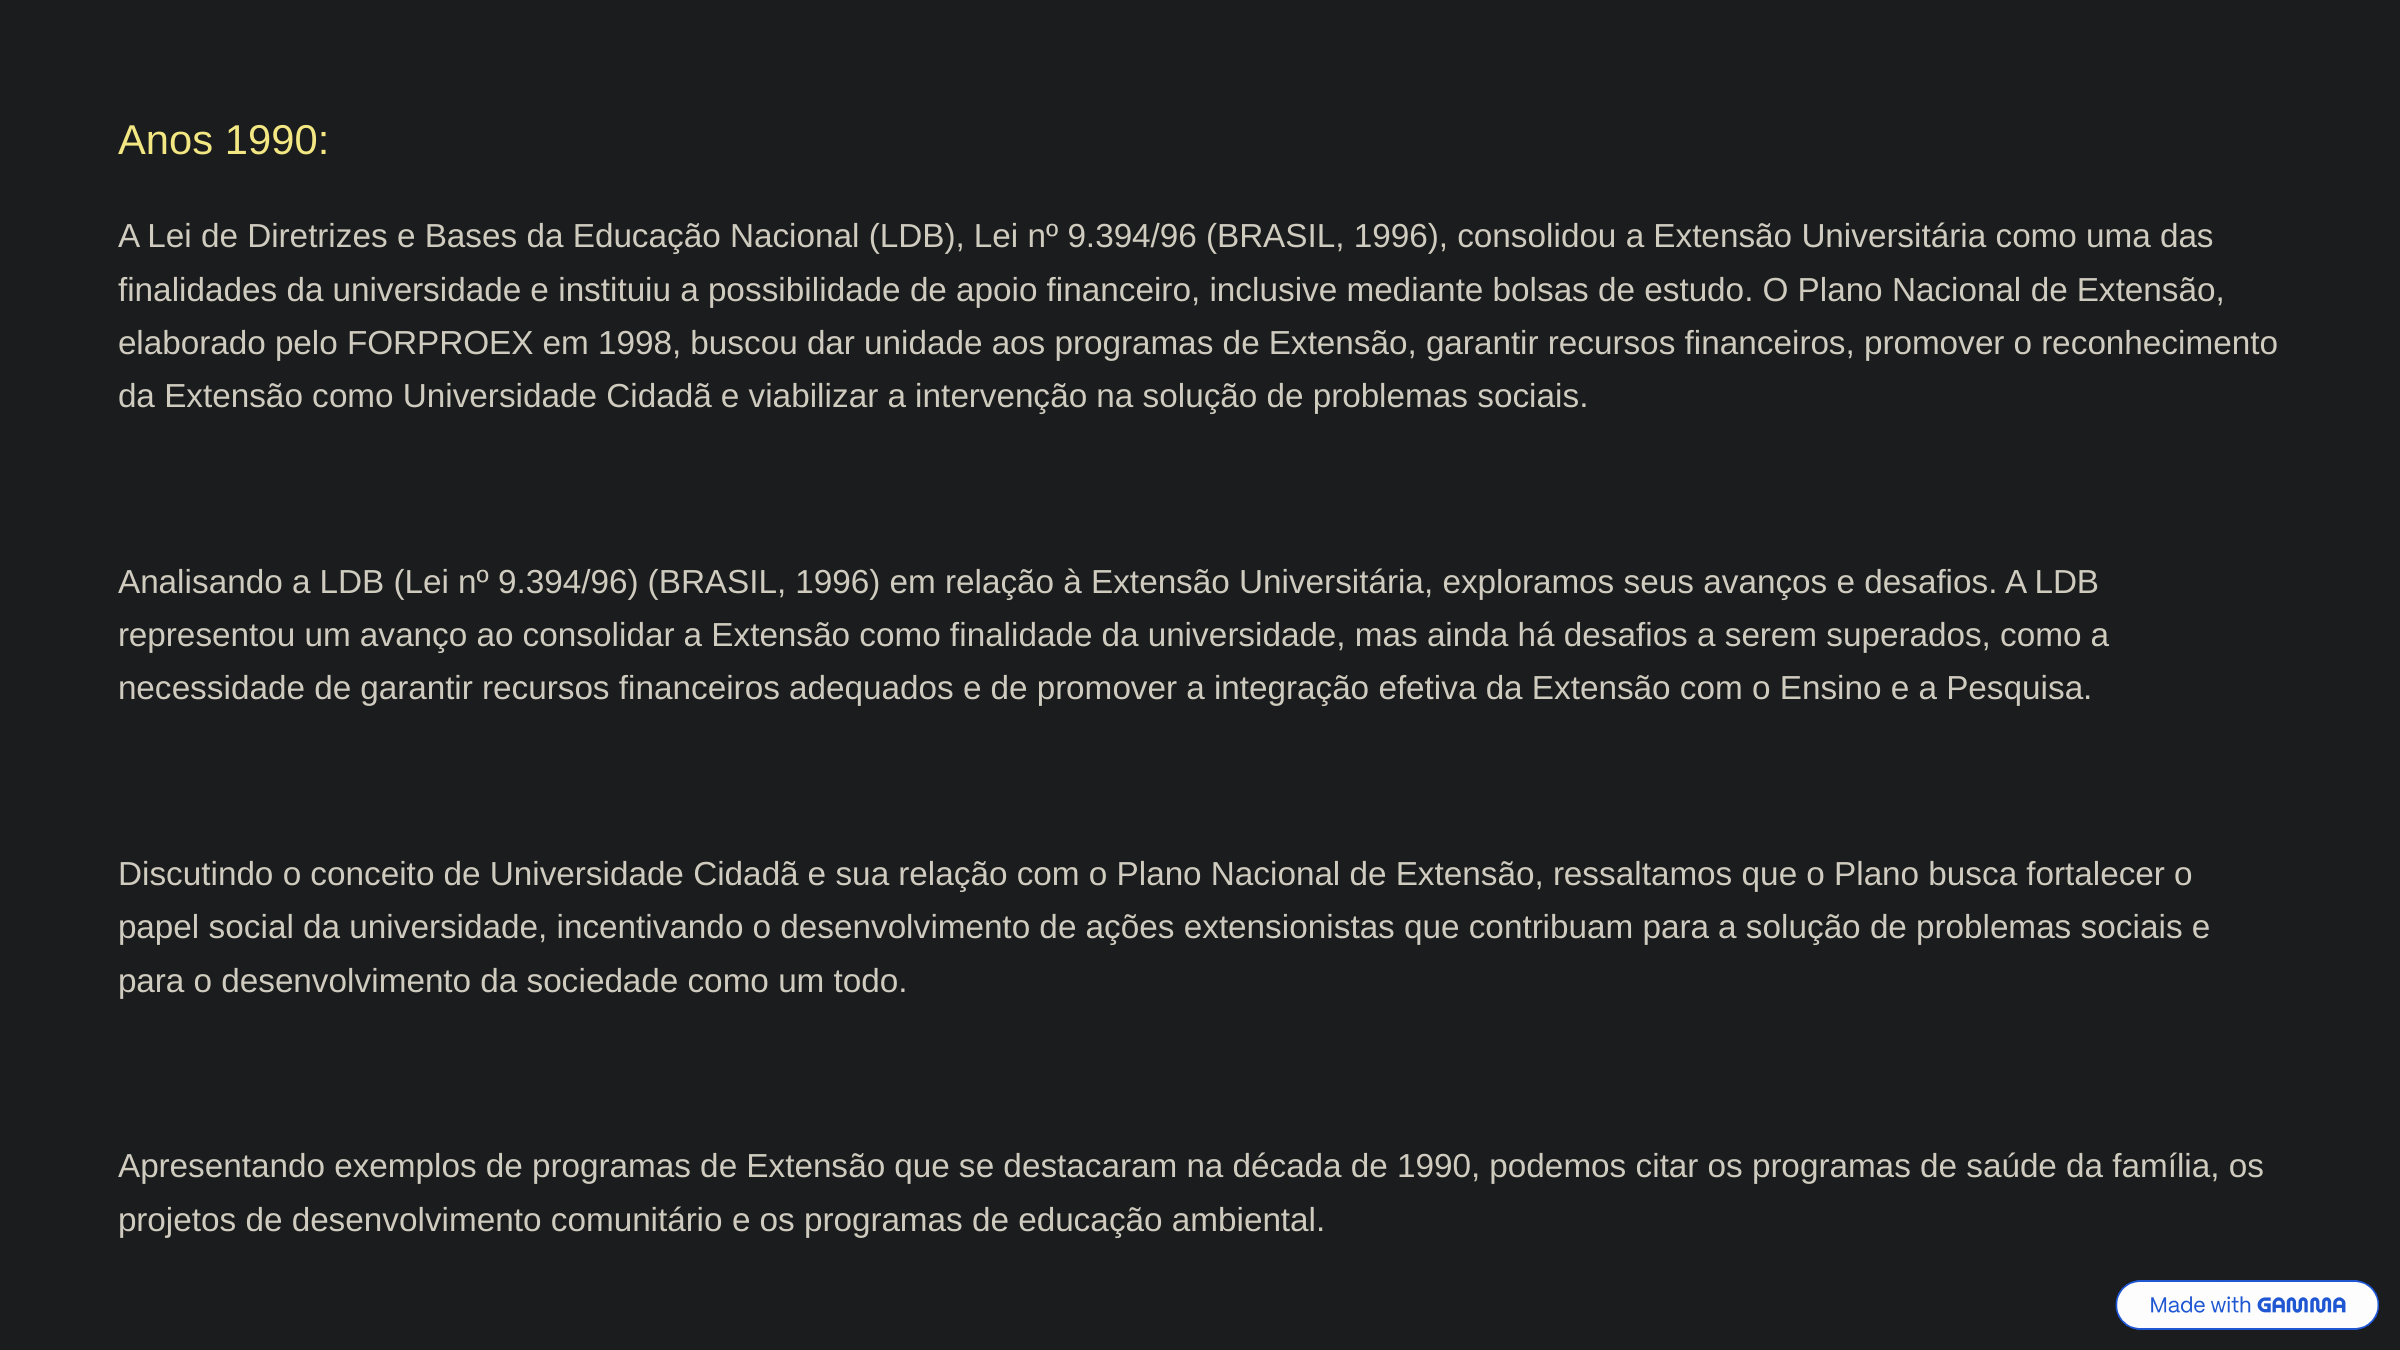

Anos 1990:
A Lei de Diretrizes e Bases da Educação Nacional (LDB), Lei nº 9.394/96 (BRASIL, 1996), consolidou a Extensão Universitária como uma das finalidades da universidade e instituiu a possibilidade de apoio financeiro, inclusive mediante bolsas de estudo. O Plano Nacional de Extensão, elaborado pelo FORPROEX em 1998, buscou dar unidade aos programas de Extensão, garantir recursos financeiros, promover o reconhecimento da Extensão como Universidade Cidadã e viabilizar a intervenção na solução de problemas sociais.

Analisando a LDB (Lei nº 9.394/96) (BRASIL, 1996) em relação à Extensão Universitária, exploramos seus avanços e desafios. A LDB representou um avanço ao consolidar a Extensão como finalidade da universidade, mas ainda há desafios a serem superados, como a necessidade de garantir recursos financeiros adequados e de promover a integração efetiva da Extensão com o Ensino e a Pesquisa.

Discutindo o conceito de Universidade Cidadã e sua relação com o Plano Nacional de Extensão, ressaltamos que o Plano busca fortalecer o papel social da universidade, incentivando o desenvolvimento de ações extensionistas que contribuam para a solução de problemas sociais e para o desenvolvimento da sociedade como um todo.

Apresentando exemplos de programas de Extensão que se destacaram na década de 1990, podemos citar os programas de saúde da família, os projetos de desenvolvimento comunitário e os programas de educação ambiental.